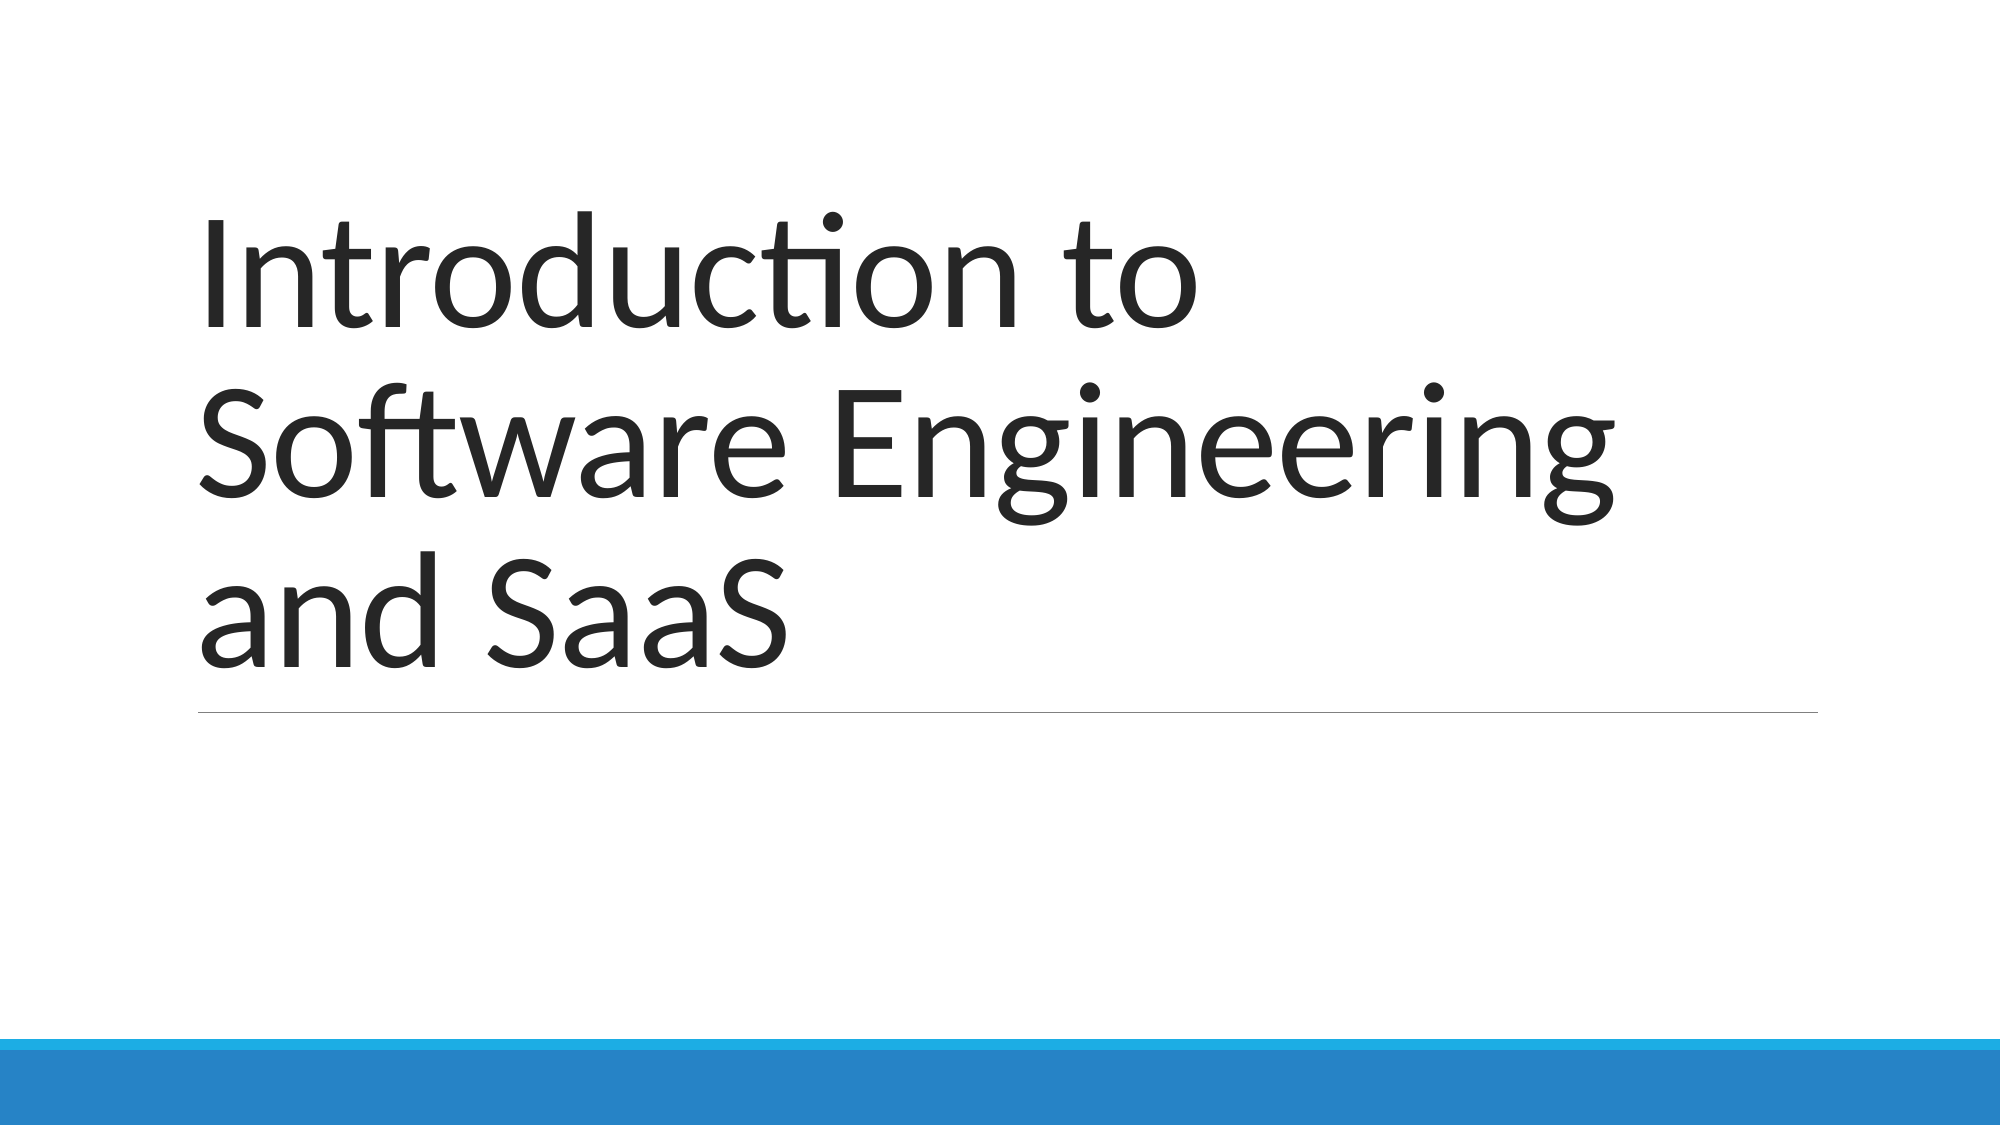

# Introduction to Software Engineering and SaaS